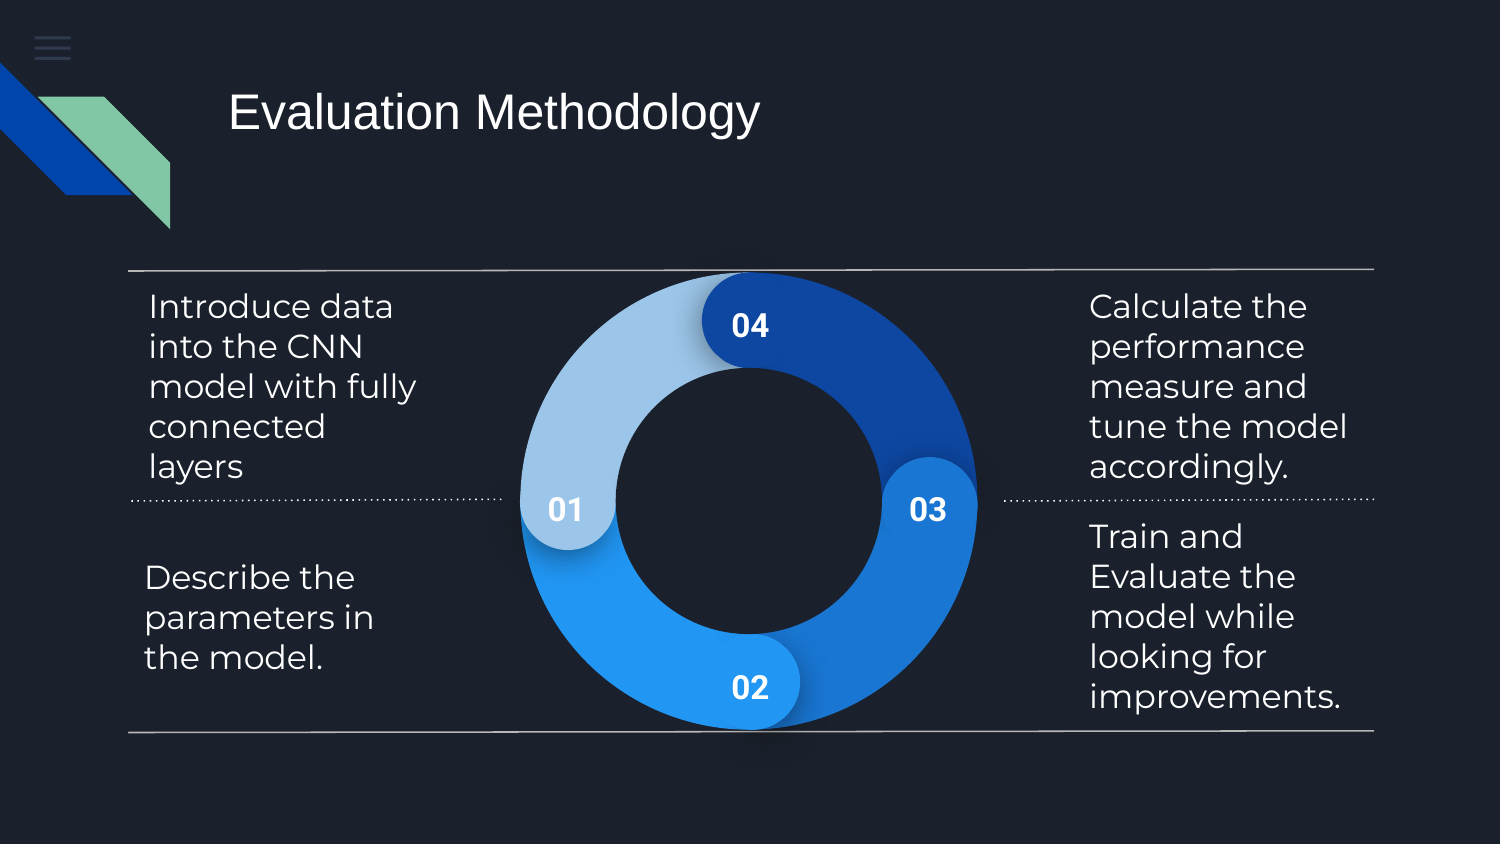

# Evaluation Methodology

04
Introduce data into the CNN model with fully connected layers
Calculate the performance measure and tune the model accordingly.

01
03
Train and Evaluate the model while looking for improvements.
Describe the parameters in the model.

02